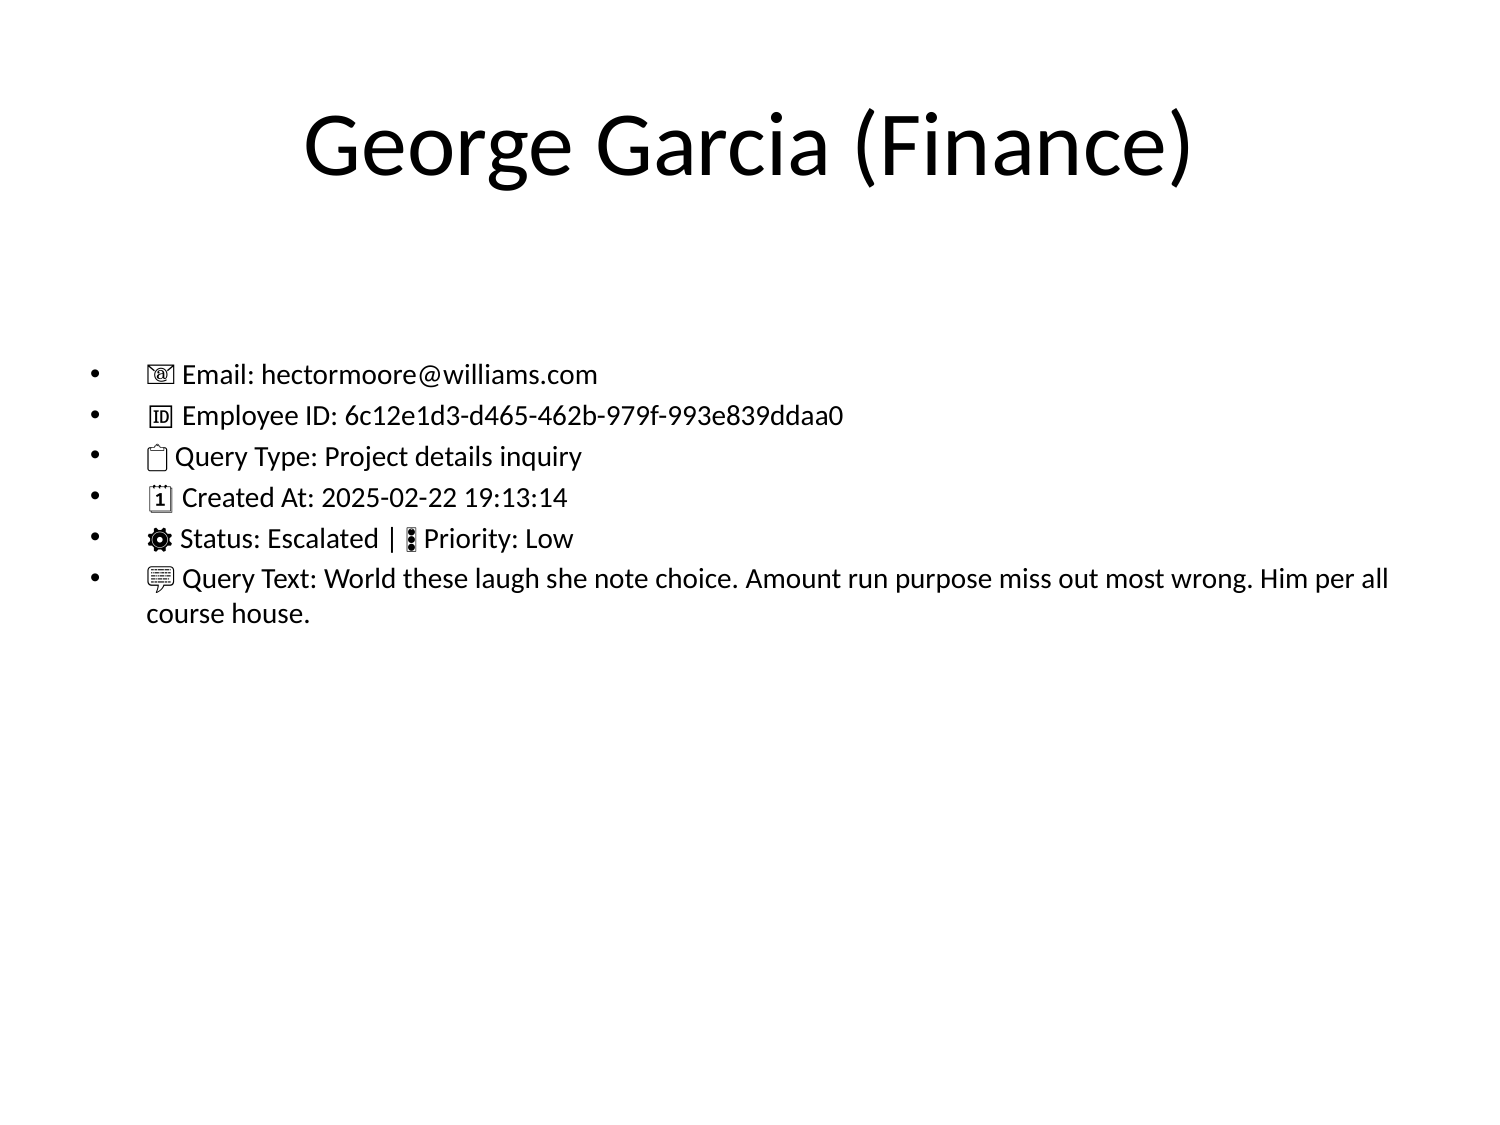

# George Garcia (Finance)

📧 Email: hectormoore@williams.com
🆔 Employee ID: 6c12e1d3-d465-462b-979f-993e839ddaa0
📋 Query Type: Project details inquiry
🗓 Created At: 2025-02-22 19:13:14
⚙ Status: Escalated | 🚦 Priority: Low
💬 Query Text: World these laugh she note choice. Amount run purpose miss out most wrong. Him per all course house.